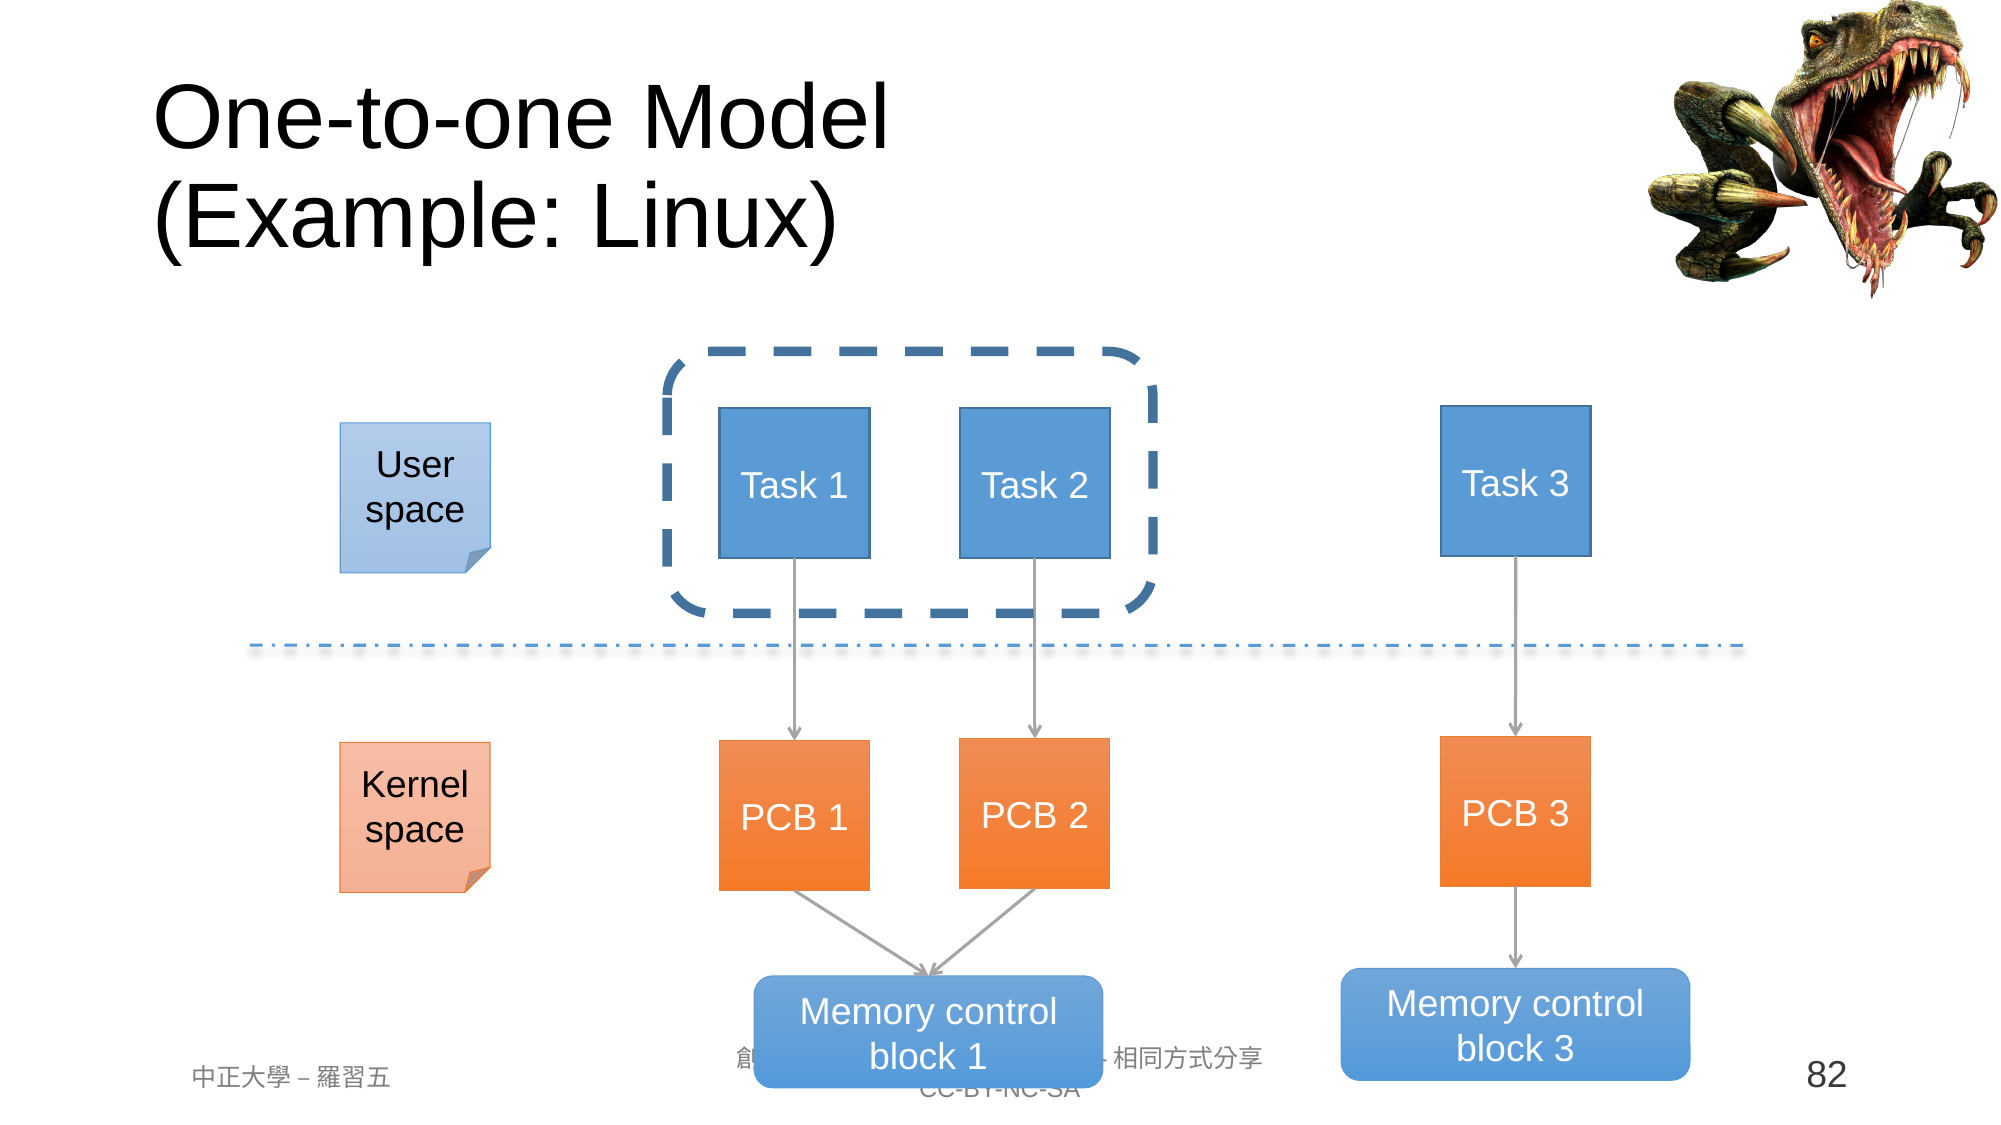

# One-to-one Model (Example: Linux)

Task 3
Task 2
Task 1
User space
PCB 3
PCB 2
PCB 1
Kernel space
Memory control block 3
Memory control block 1